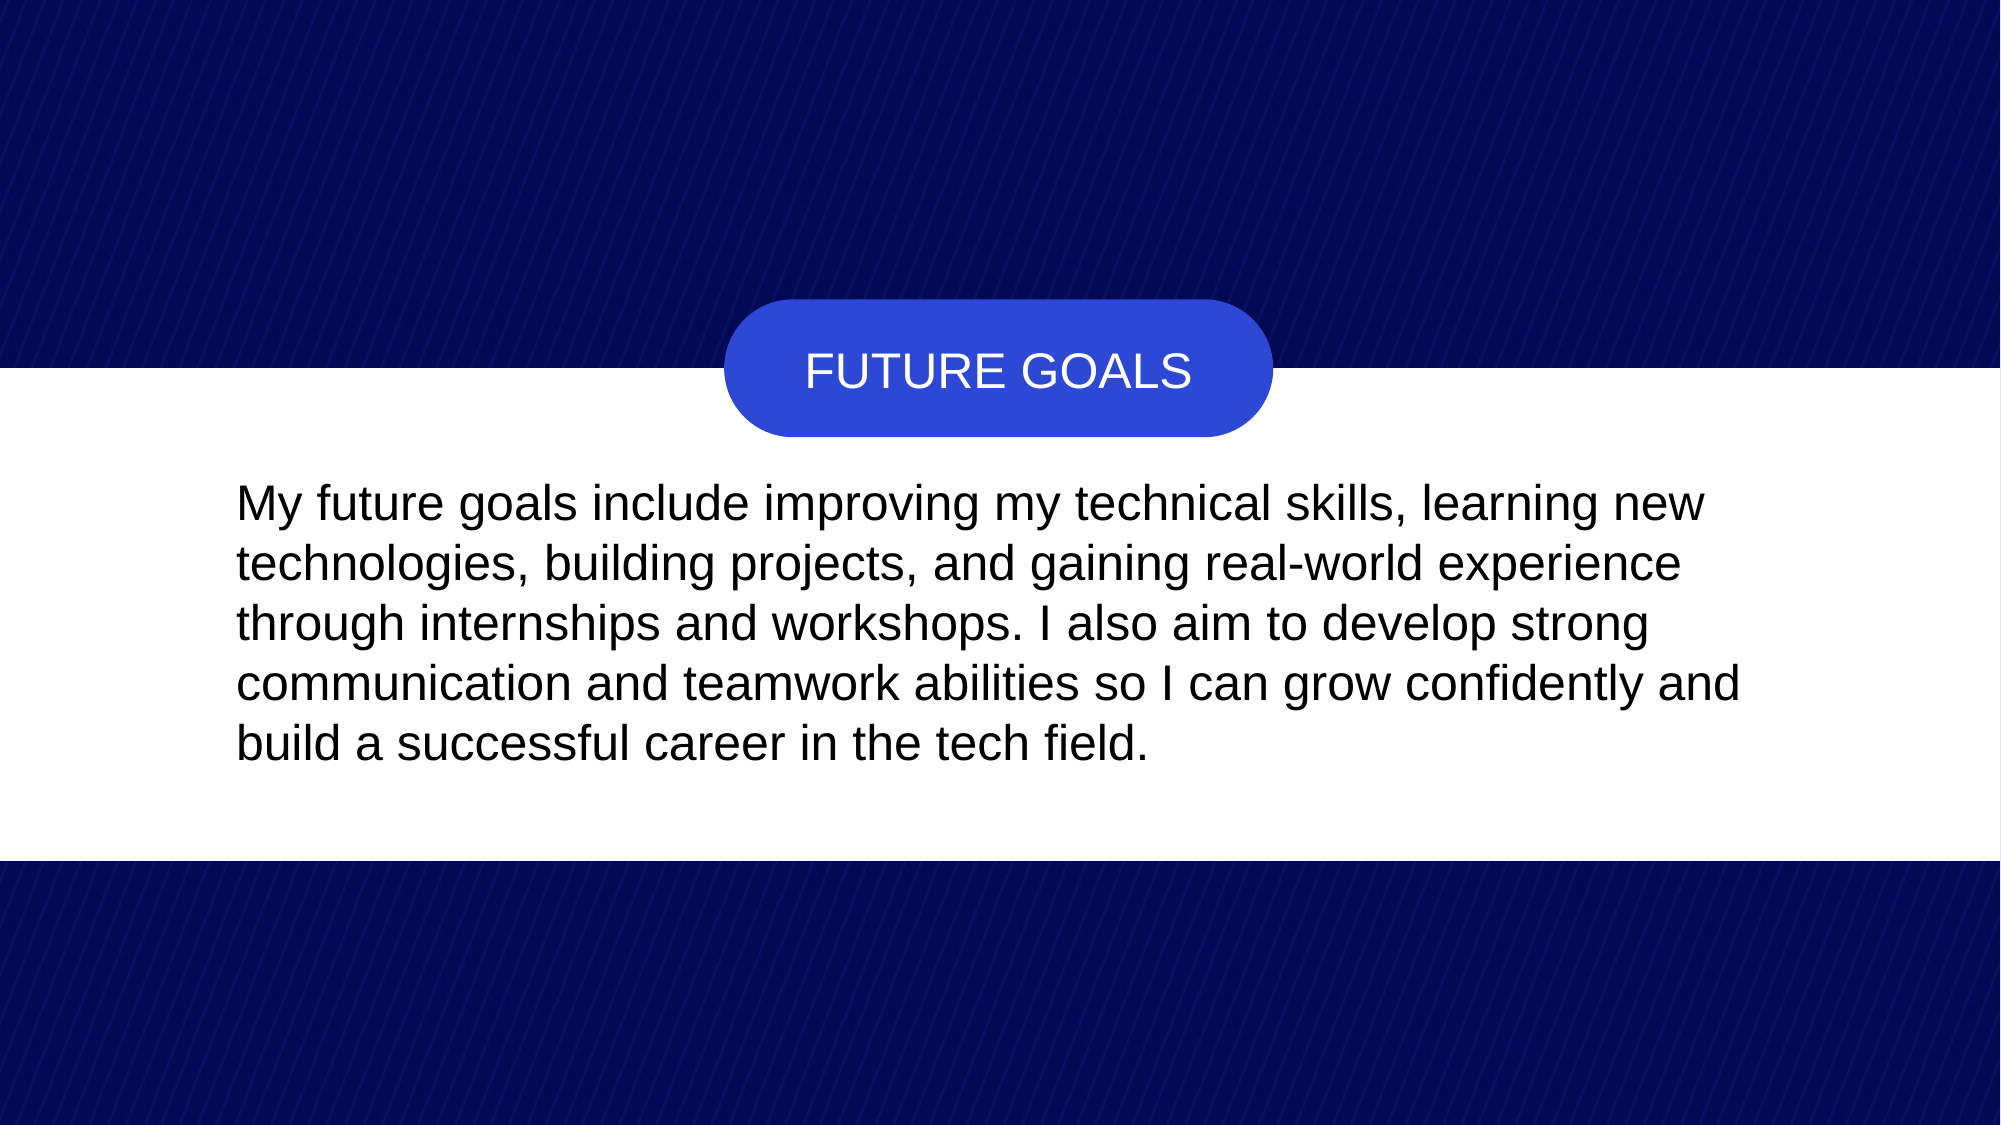

FUTURE GOALS

My future goals include improving my technical skills, learning new technologies, building projects, and gaining real-world experience through internships and workshops. I also aim to develop strong communication and teamwork abilities so I can grow confidently and build a successful career in the tech field.